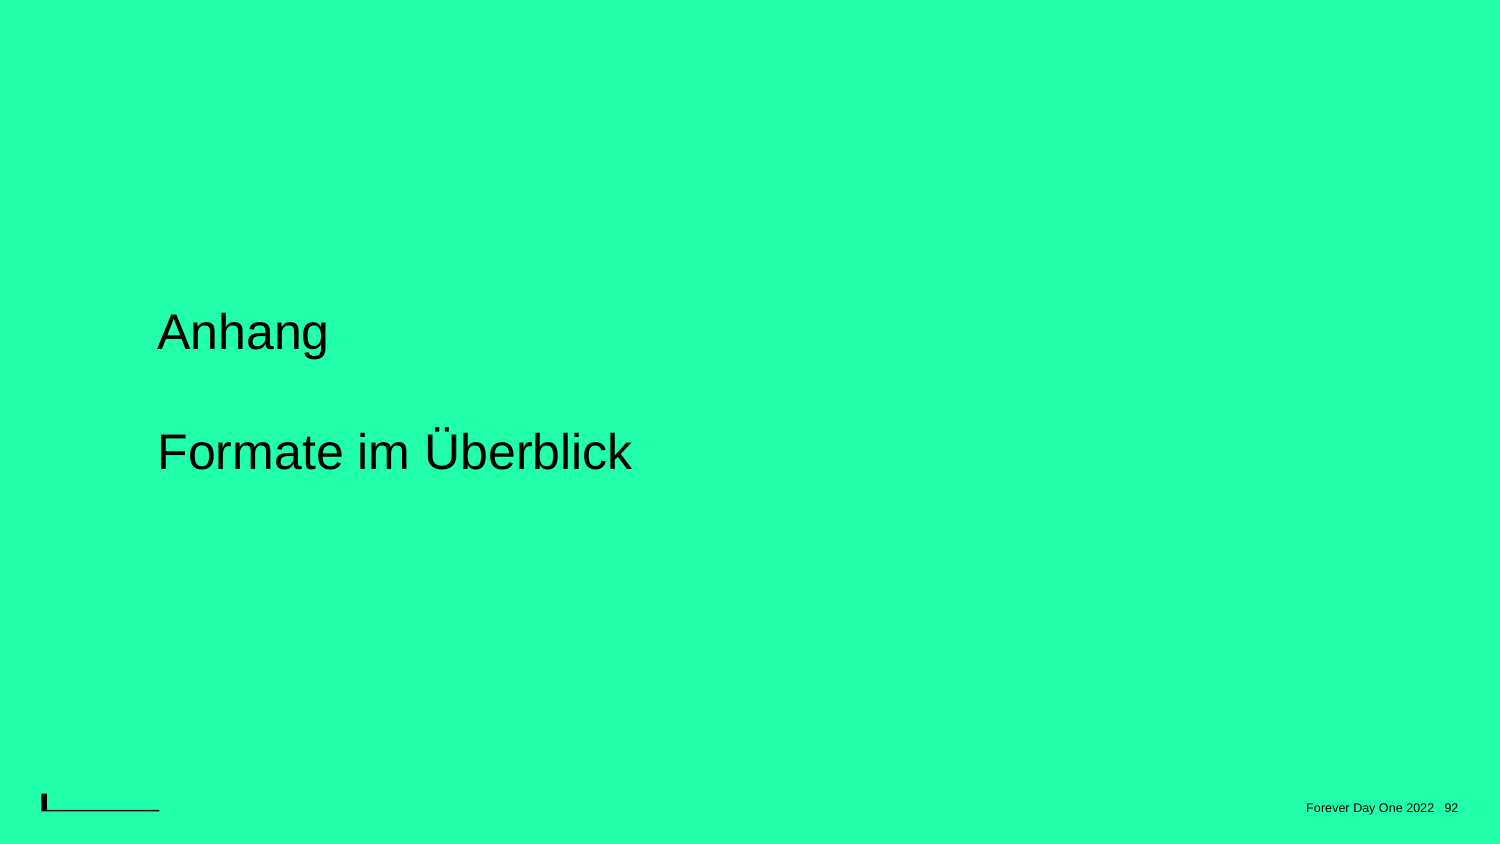

Anhang

Formate im Überblick

Forever Day One 2022   92